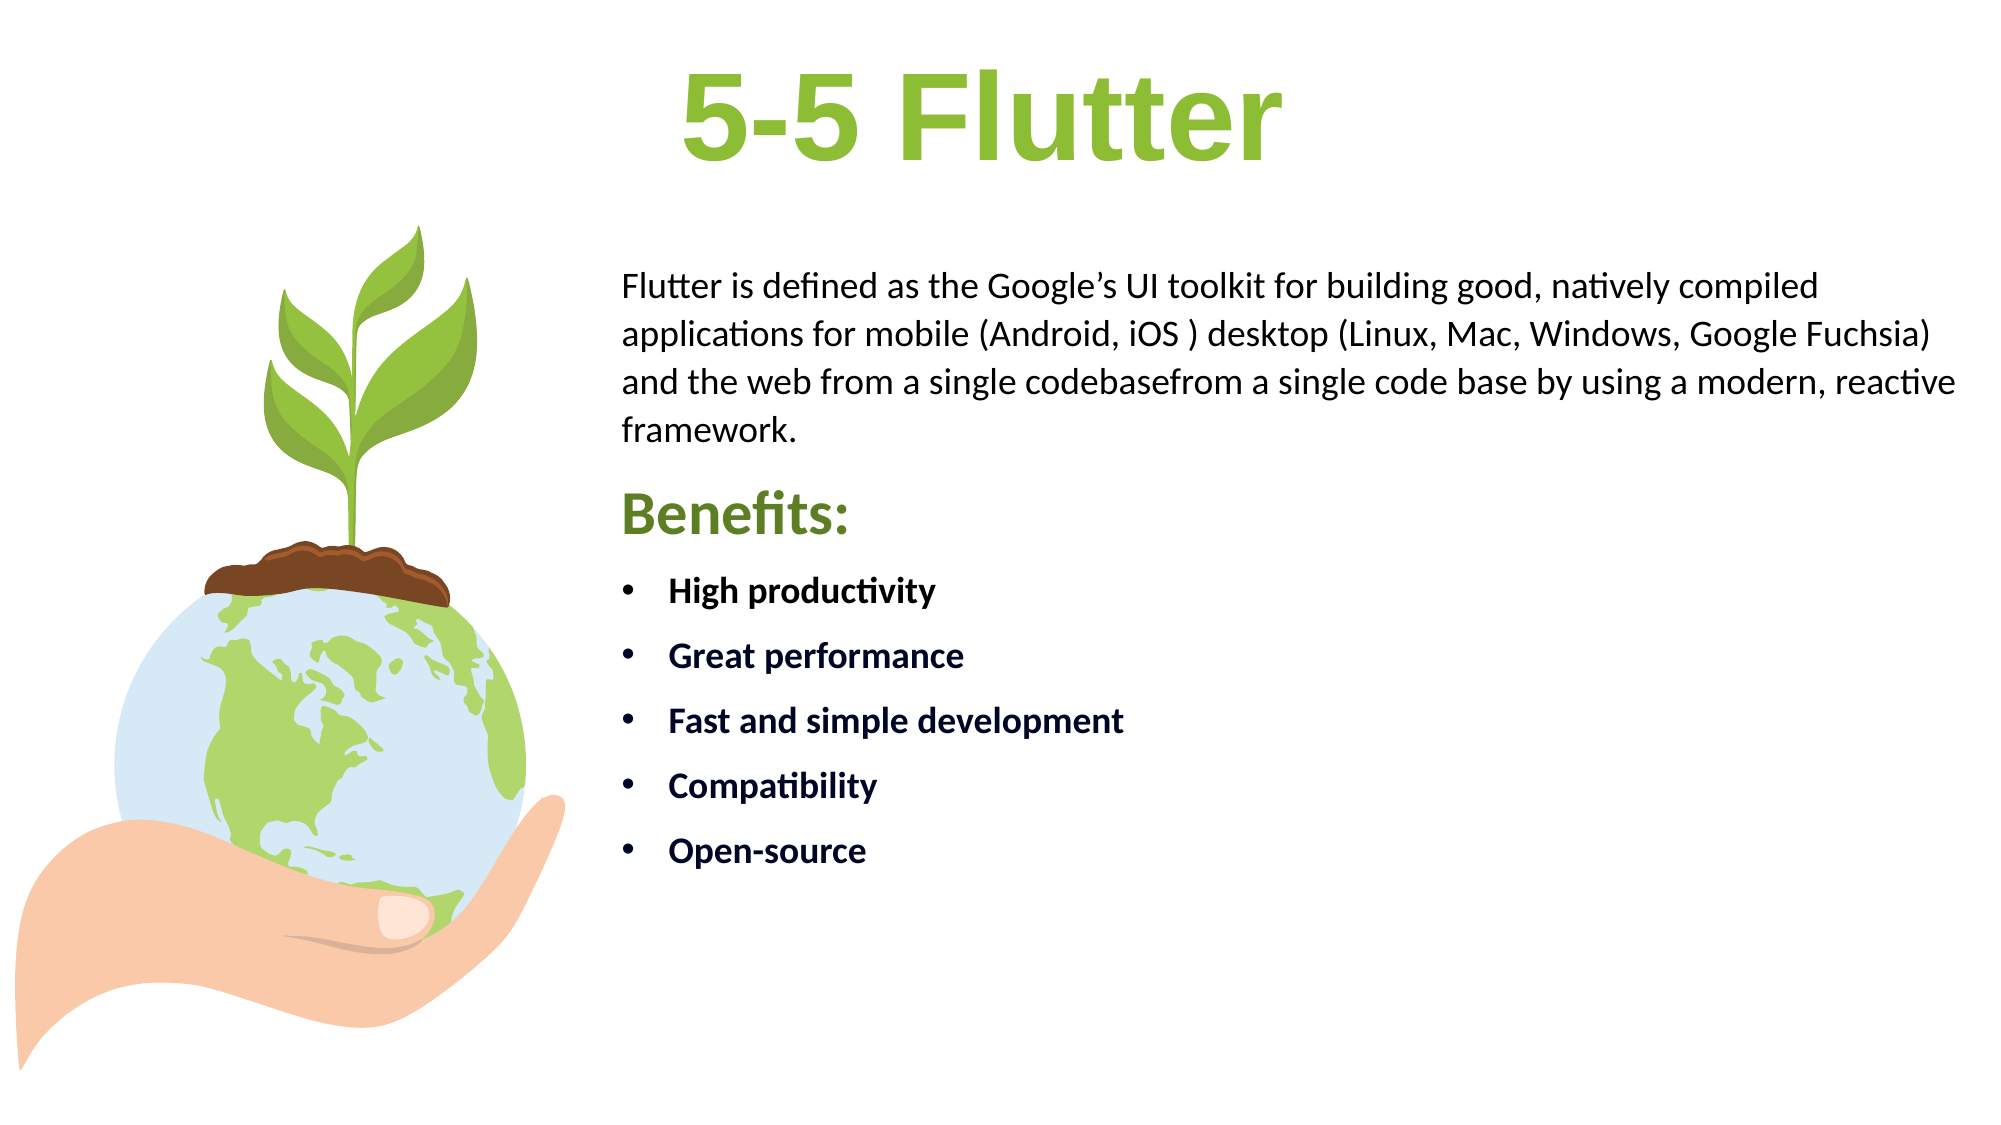

5-5 Flutter

Flutter is defined as the Google’s UI toolkit for building good, natively compiled applications for mobile (Android, iOS ) desktop (Linux, Mac, Windows, Google Fuchsia) and the web from a single codebasefrom a single code base by using a modern, reactive framework.
Benefits:
High productivity
Great performance
Fast and simple development
Compatibility
Open-source